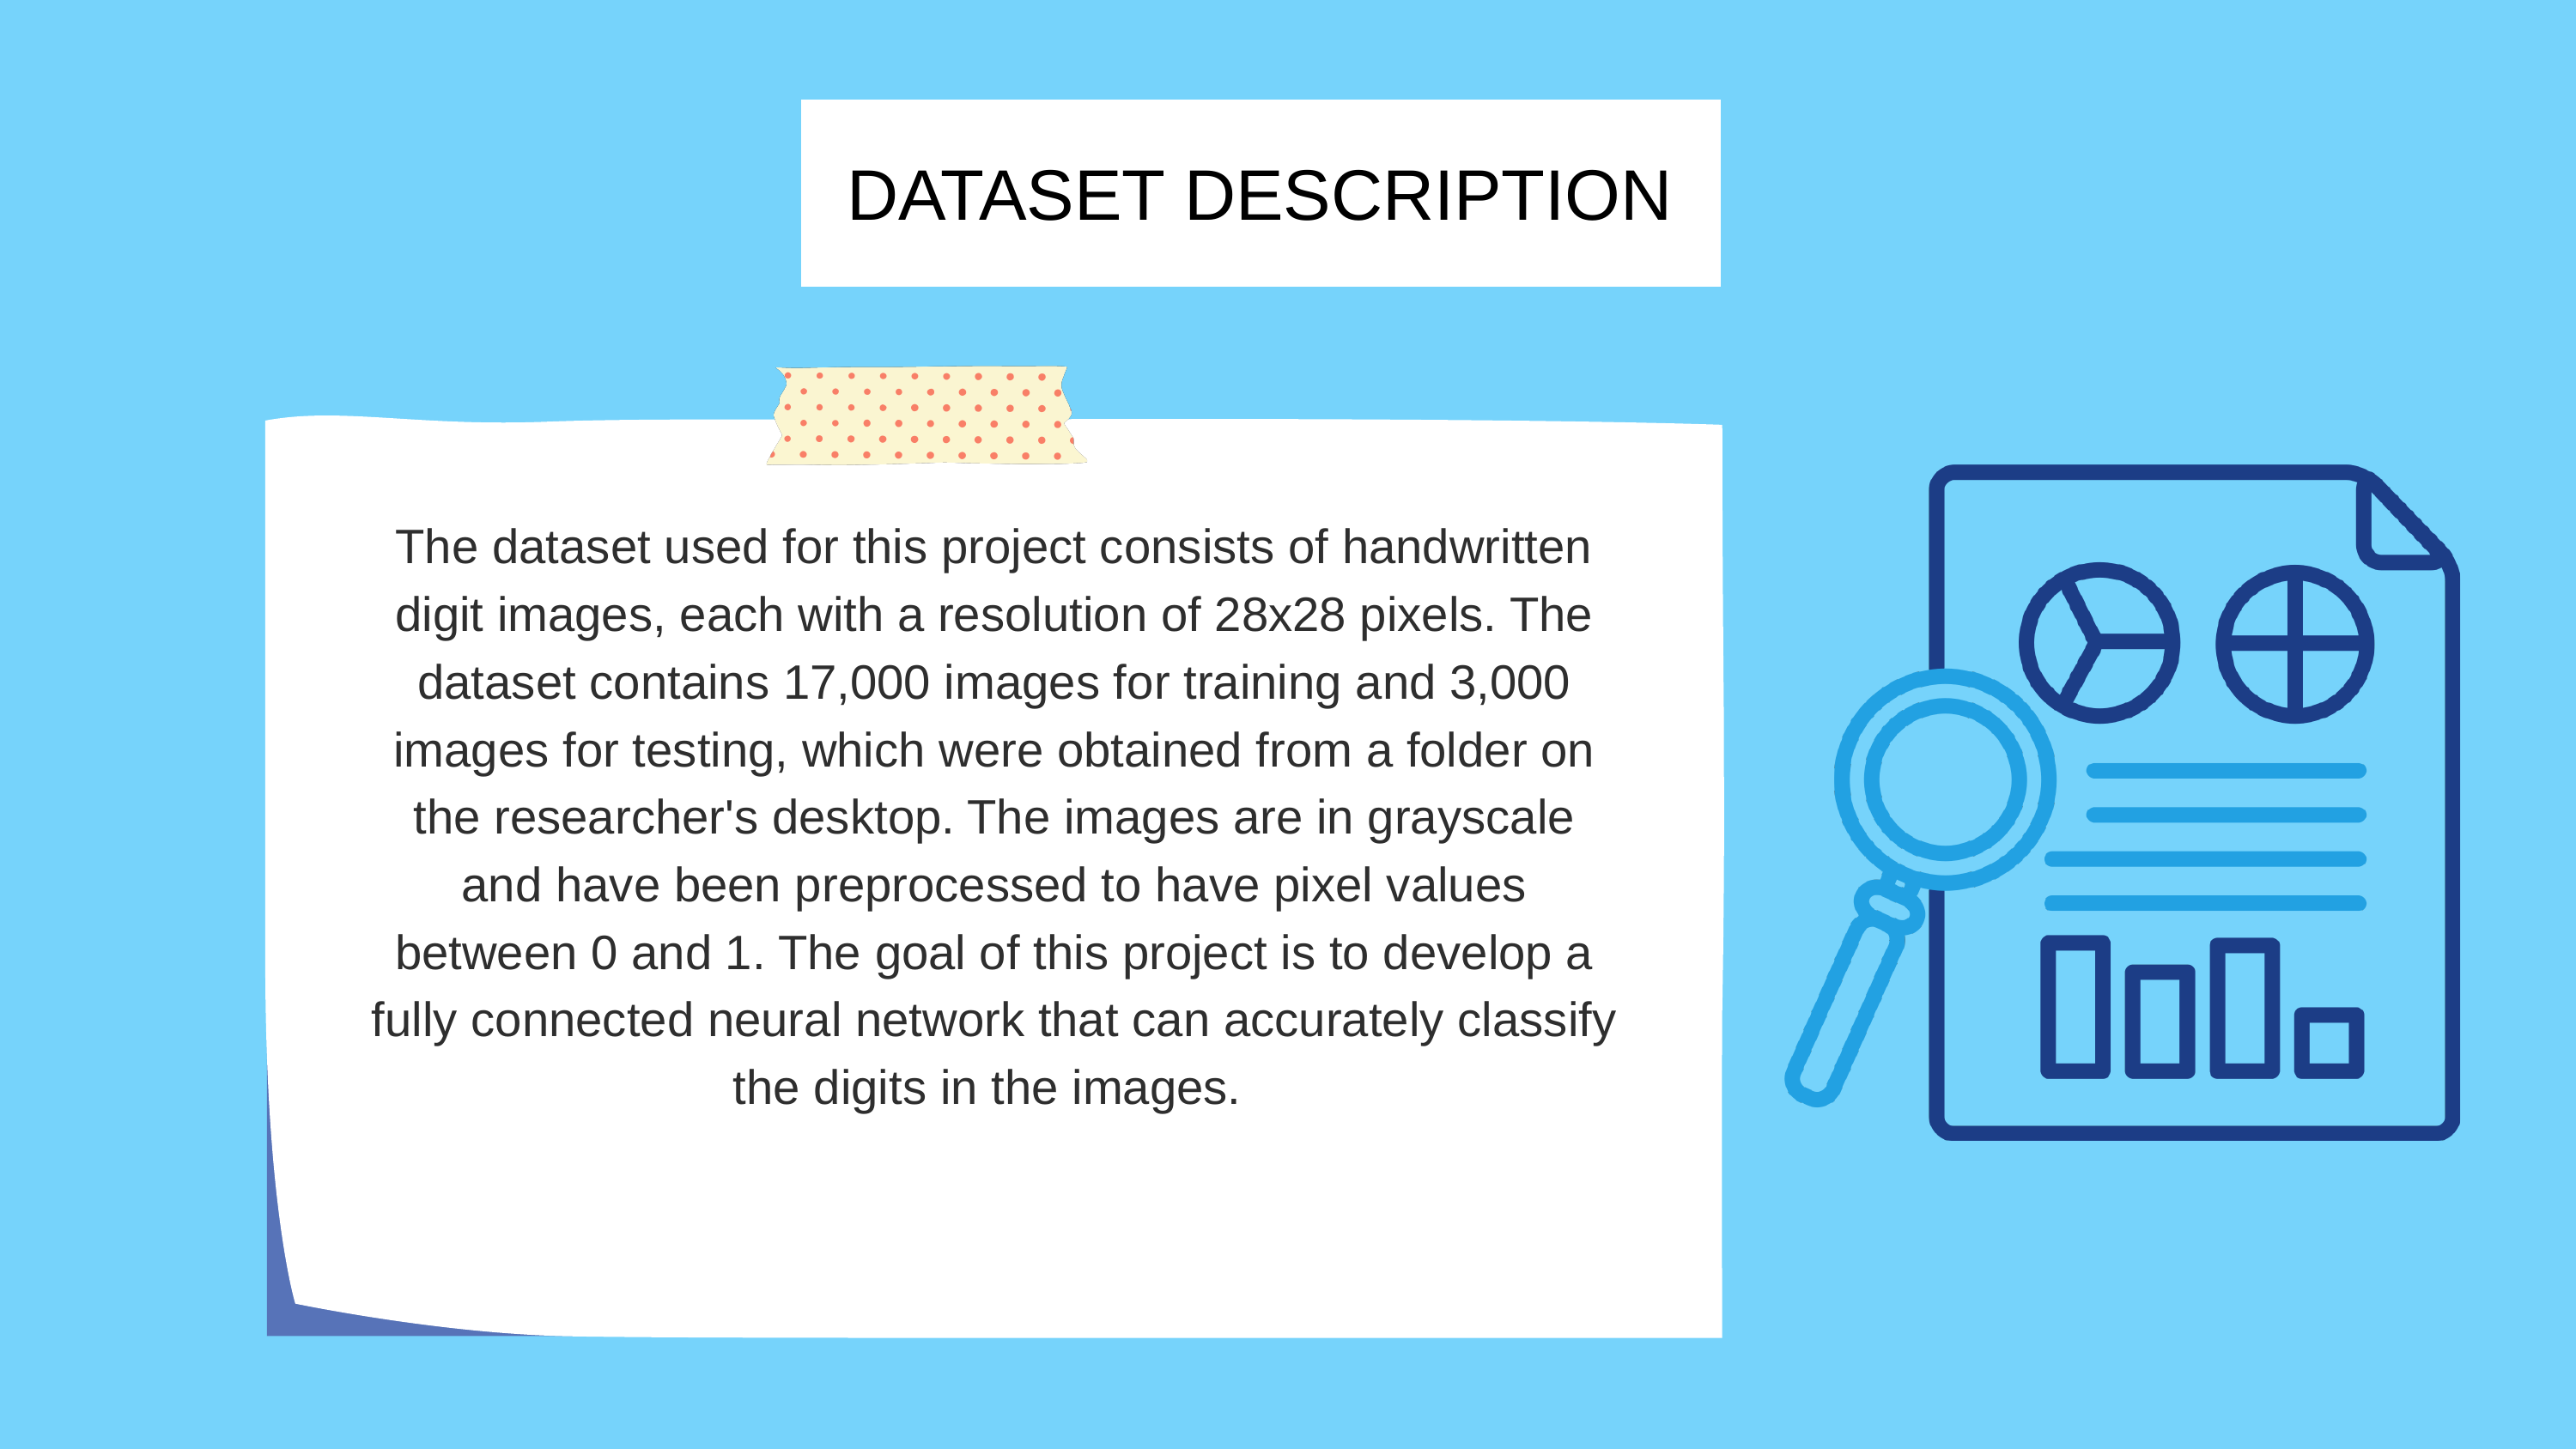

DATASET DESCRIPTION

The dataset used for this project consists of handwritten digit images, each with a resolution of 28x28 pixels. The dataset contains 17,000 images for training and 3,000 images for testing, which were obtained from a folder on the researcher's desktop. The images are in grayscale and have been preprocessed to have pixel values between 0 and 1. The goal of this project is to develop a fully connected neural network that can accurately classify the digits in the images.